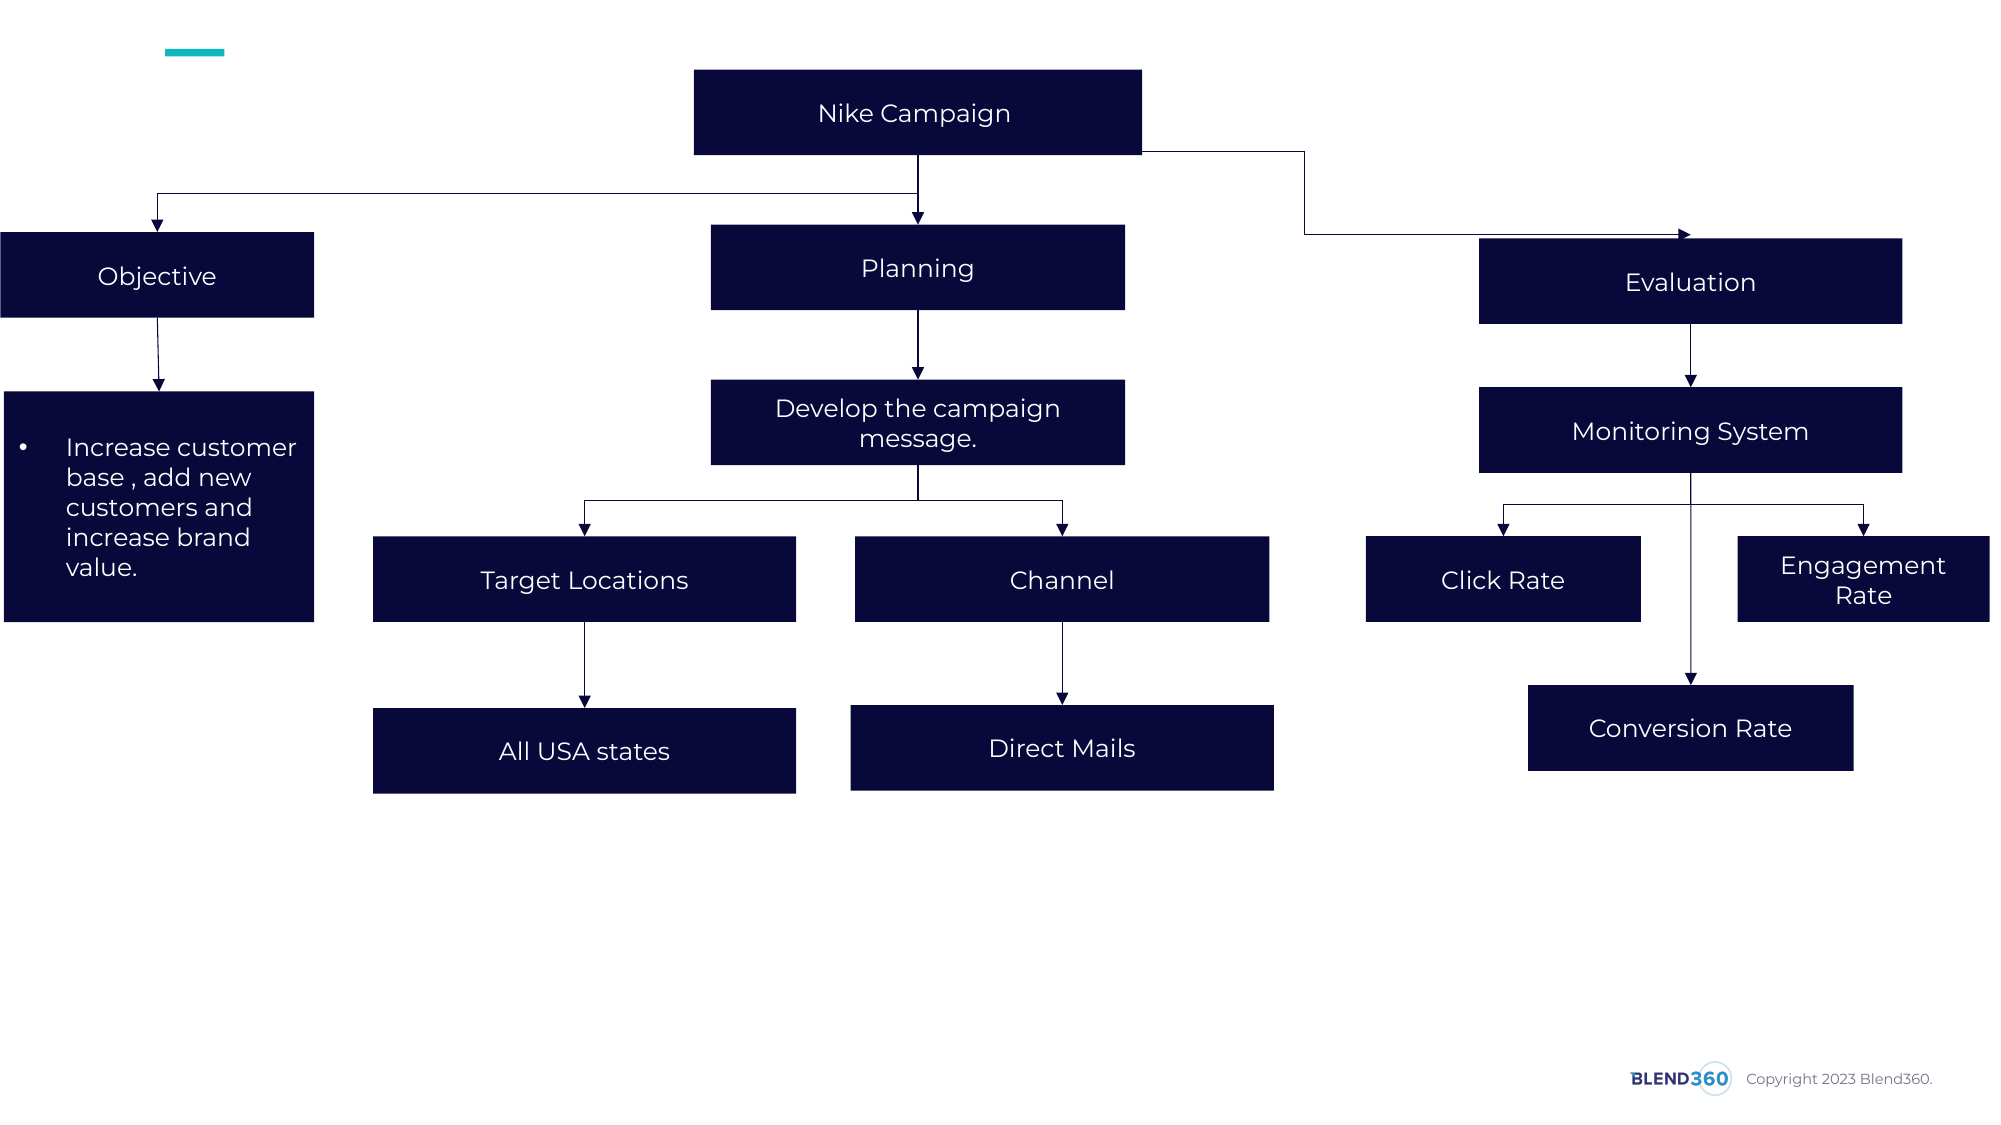

Nike Campaign
Planning
Objective
Evaluation
Develop the campaign message.
Monitoring System
Increase customer base , add new customers and increase brand value.
Click Rate
Engagement Rate
Target Locations
Channel
Conversion Rate
Direct Mails
All USA states